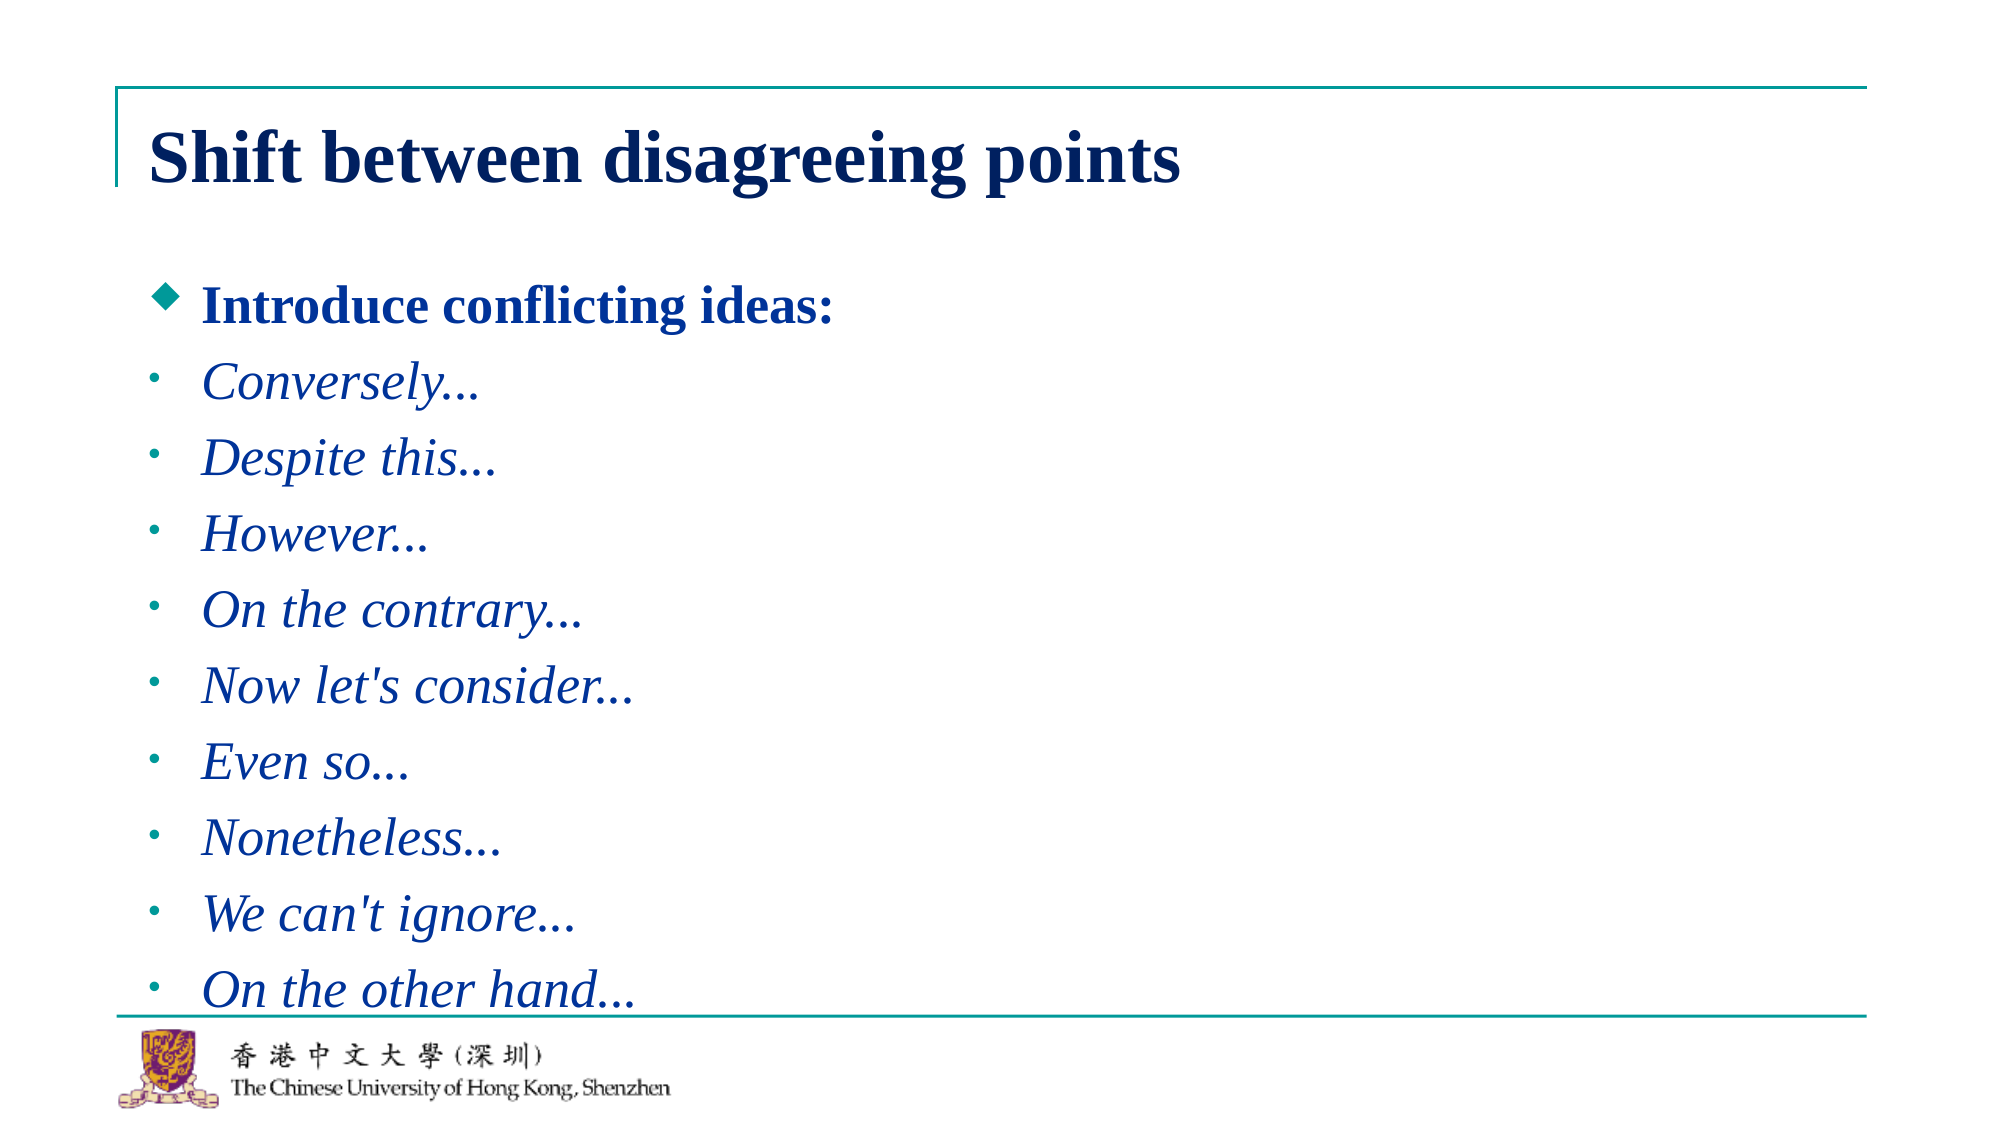

# Shift between disagreeing points
Introduce conflicting ideas:
Conversely...
Despite this...
However...
On the contrary...
Now let's consider...
Even so...
Nonetheless...
We can't ignore...
On the other hand...